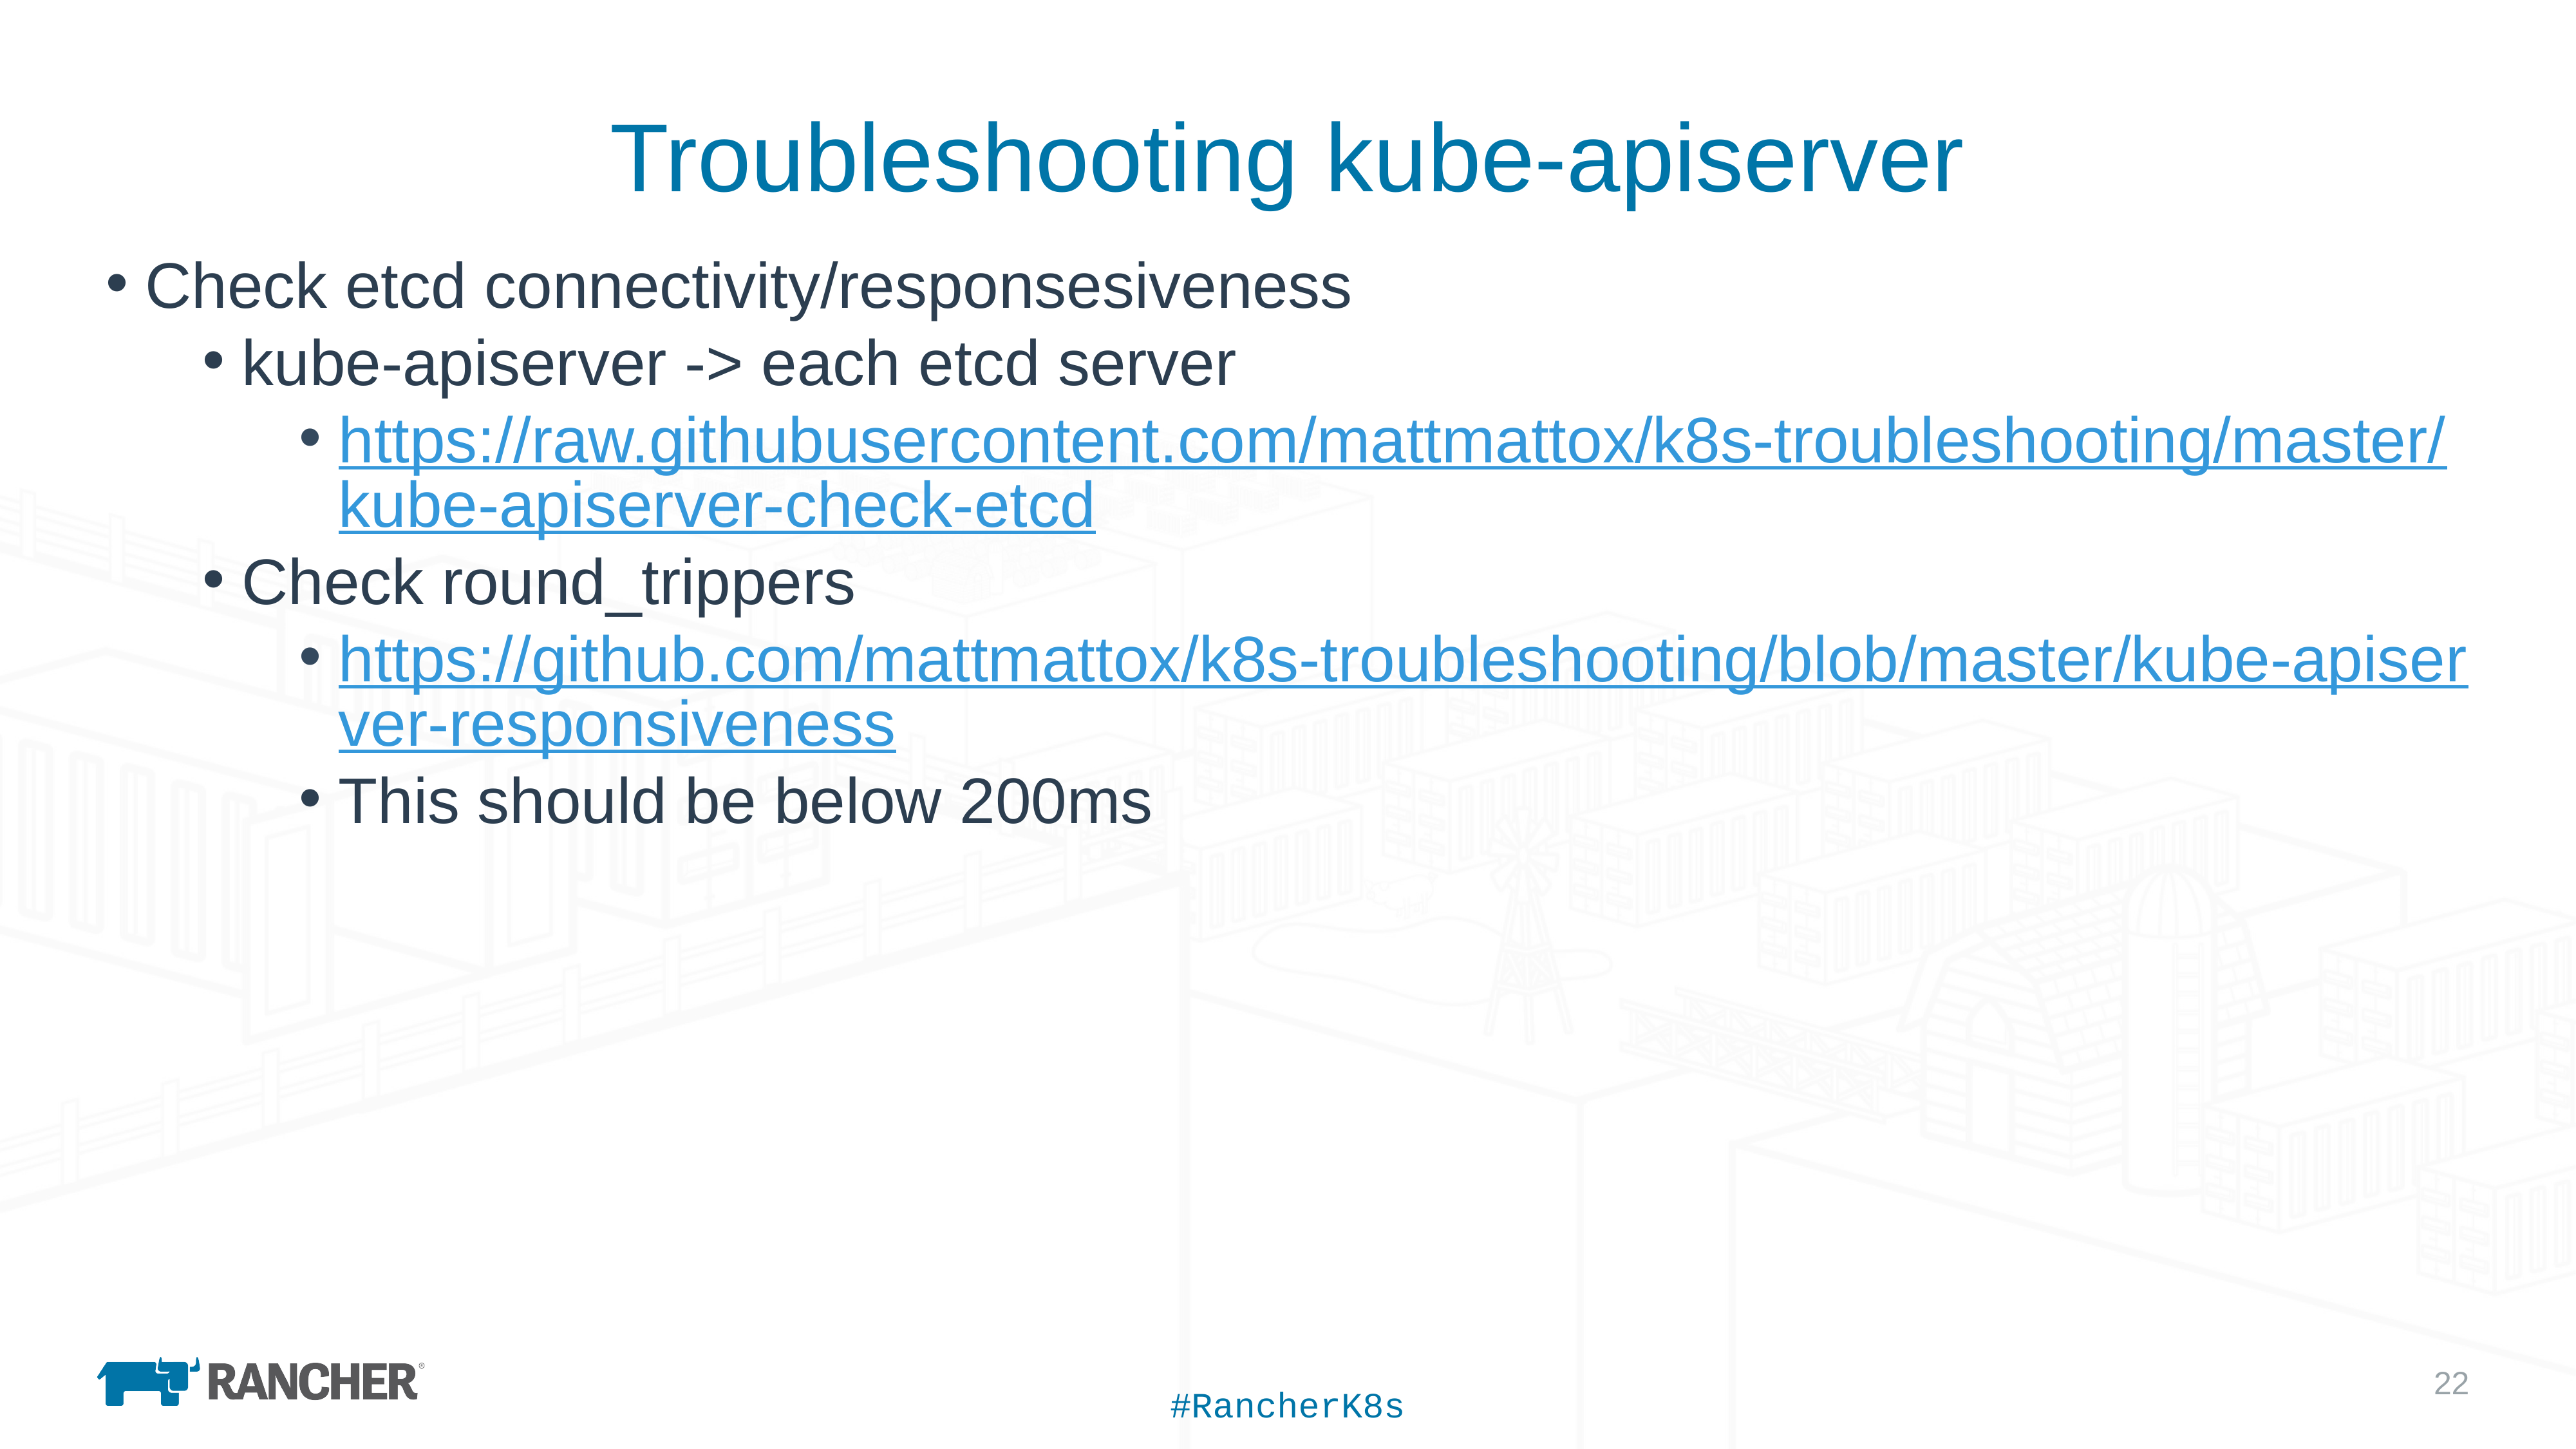

# Troubleshooting kube-apiserver
Check etcd connectivity/responsesiveness
kube-apiserver -> each etcd server
https://raw.githubusercontent.com/mattmattox/k8s-troubleshooting/master/kube-apiserver-check-etcd
Check round_trippers
https://github.com/mattmattox/k8s-troubleshooting/blob/master/kube-apiserver-responsiveness
This should be below 200ms

#RancherK8s